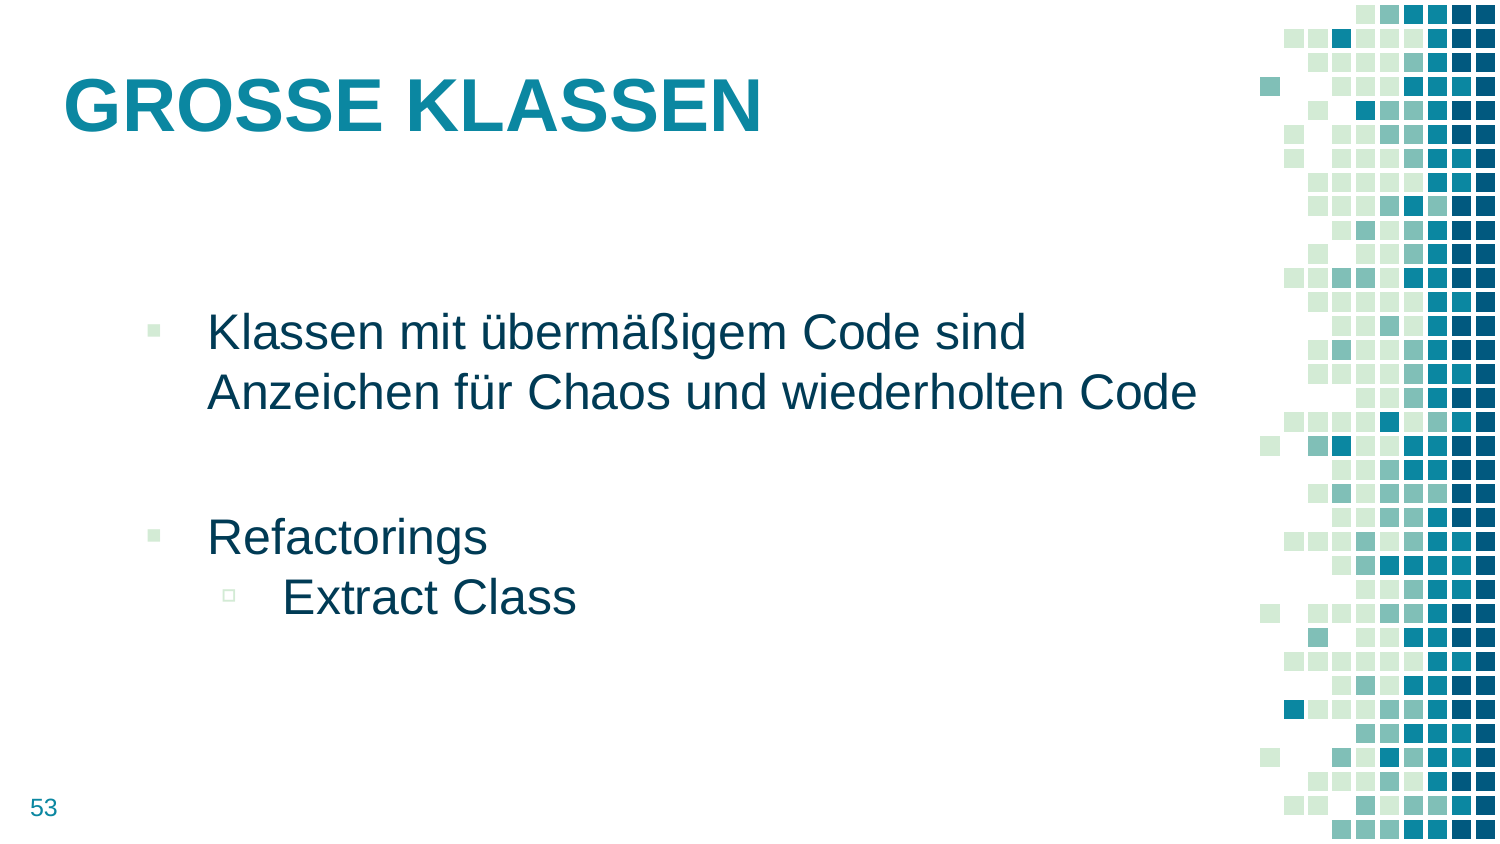

# GROSSE KLASSEN
Klassen mit übermäßigem Code sind Anzeichen für Chaos und wiederholten Code

Refactorings
Extract Class
53